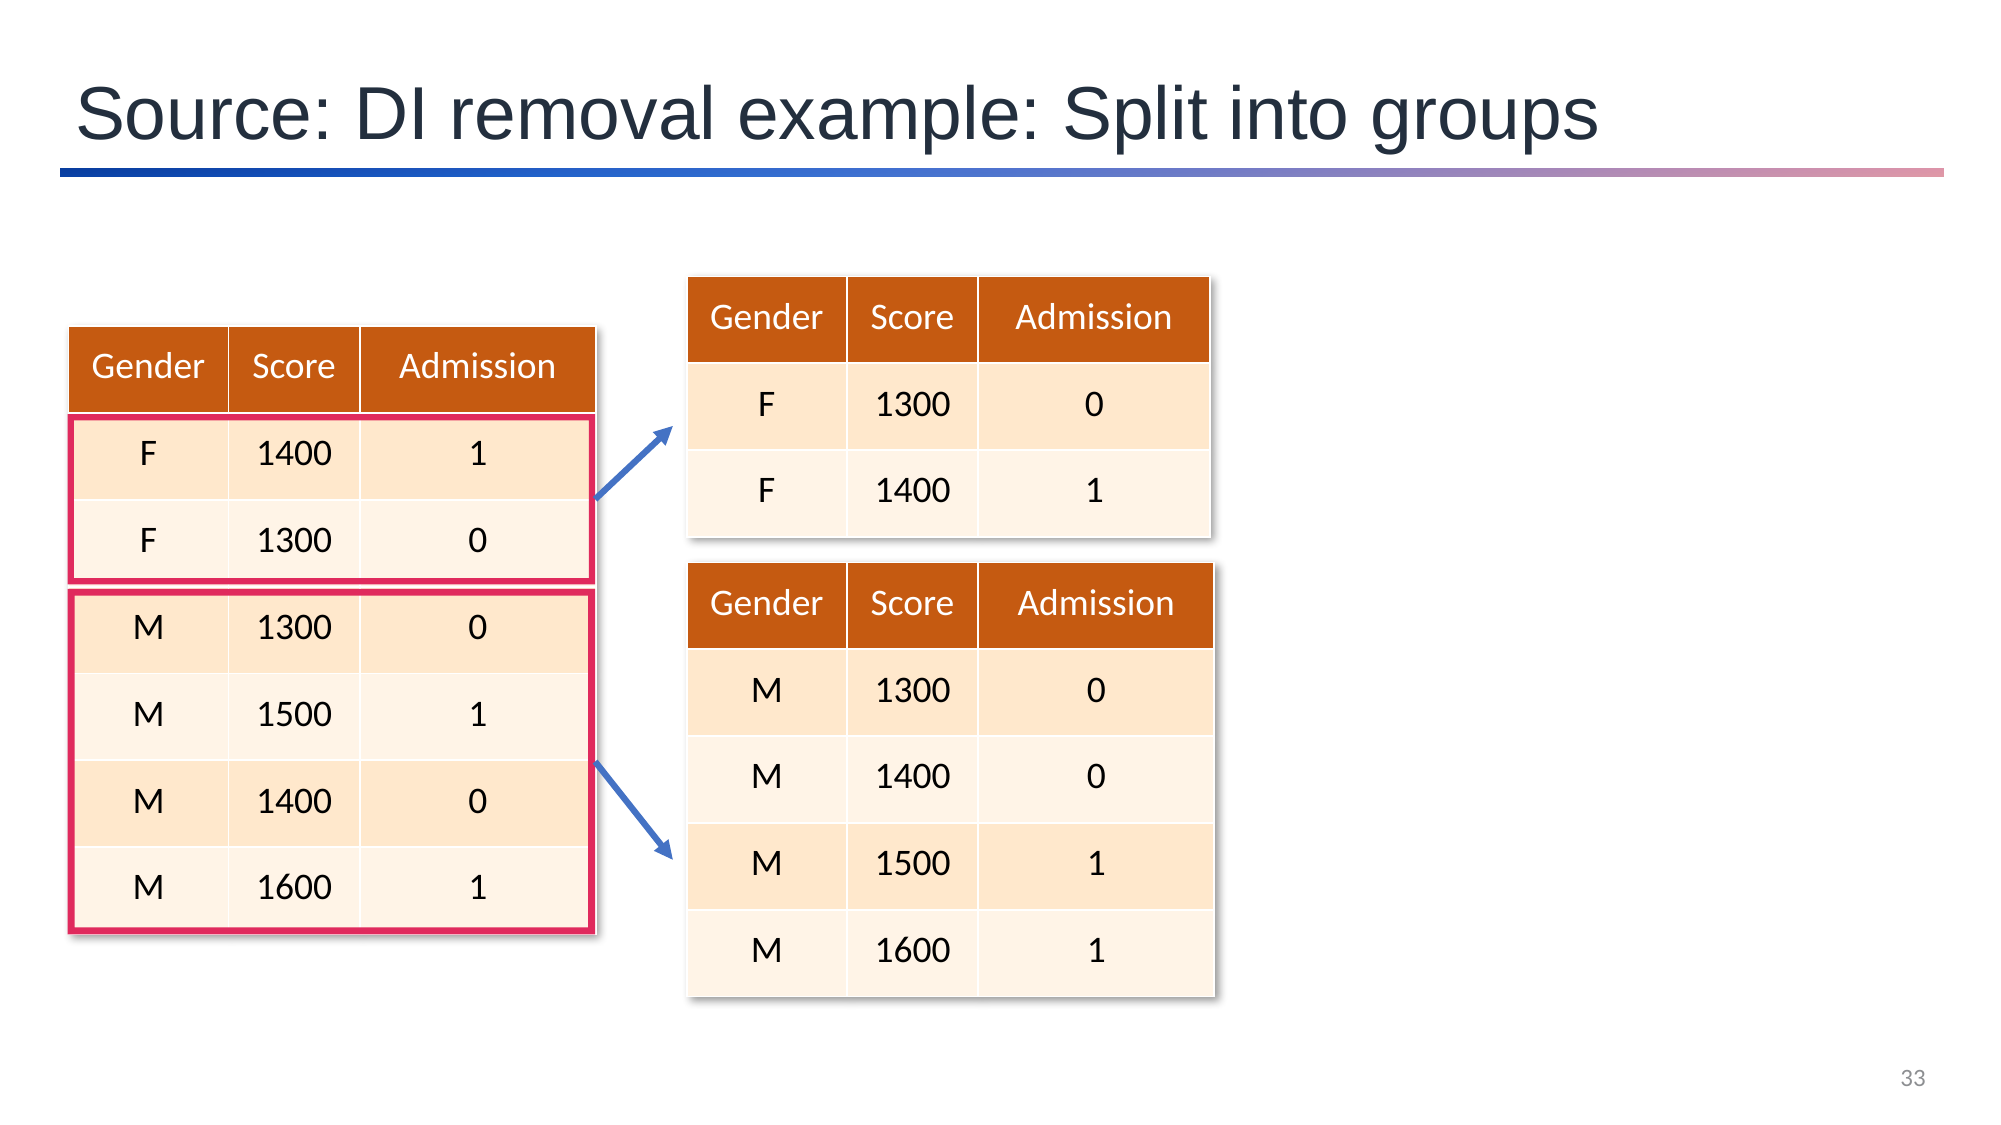

Source: DI removal example: Split into groups

| Gender | Score | Admission |
| --- | --- | --- |
| F | 1300 | 0 |
| F | 1400 | 1 |
| Gender | Score | Admission |
| --- | --- | --- |
| F | 1400 | 1 |
| F | 1300 | 0 |
| M | 1300 | 0 |
| M | 1500 | 1 |
| M | 1400 | 0 |
| M | 1600 | 1 |

| Gender | Score | Admission |
| --- | --- | --- |
| M | 1300 | 0 |
| M | 1400 | 0 |
| M | 1500 | 1 |
| M | 1600 | 1 |

33